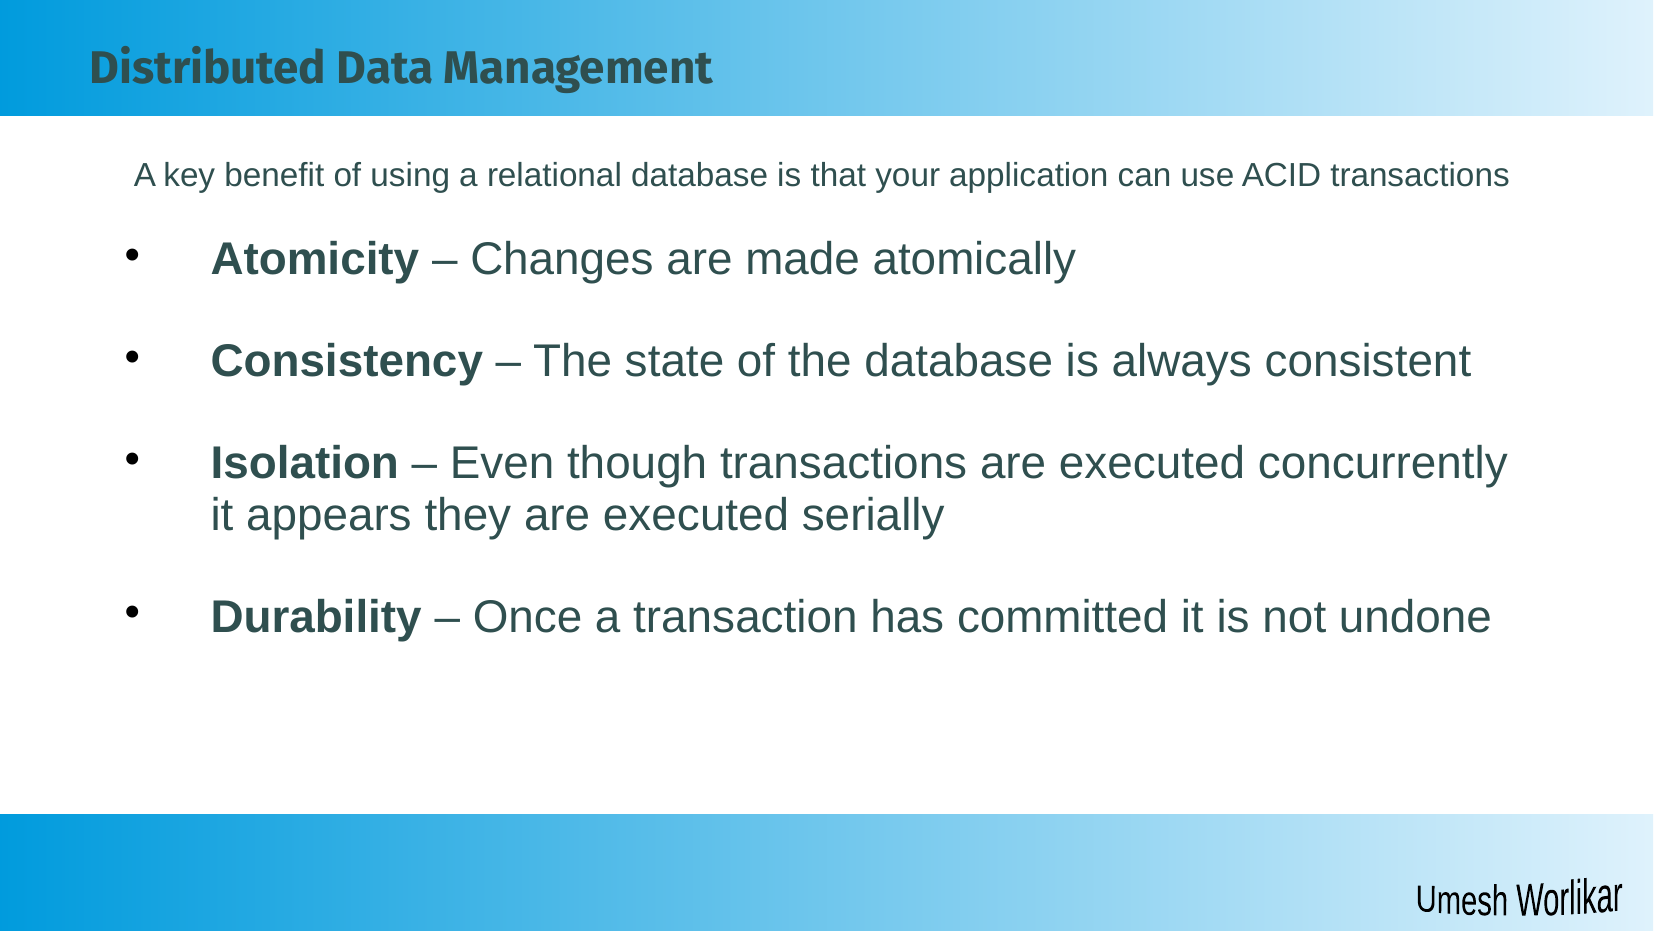

Distributed Data Management
 A key benefit of using a relational database is that your application can use ACID transactions
    Atomicity – Changes are made atomically
    Consistency – The state of the database is always consistent
    Isolation – Even though transactions are executed concurrently
    it appears they are executed serially
    Durability – Once a transaction has committed it is not undone

Umesh Worlikar